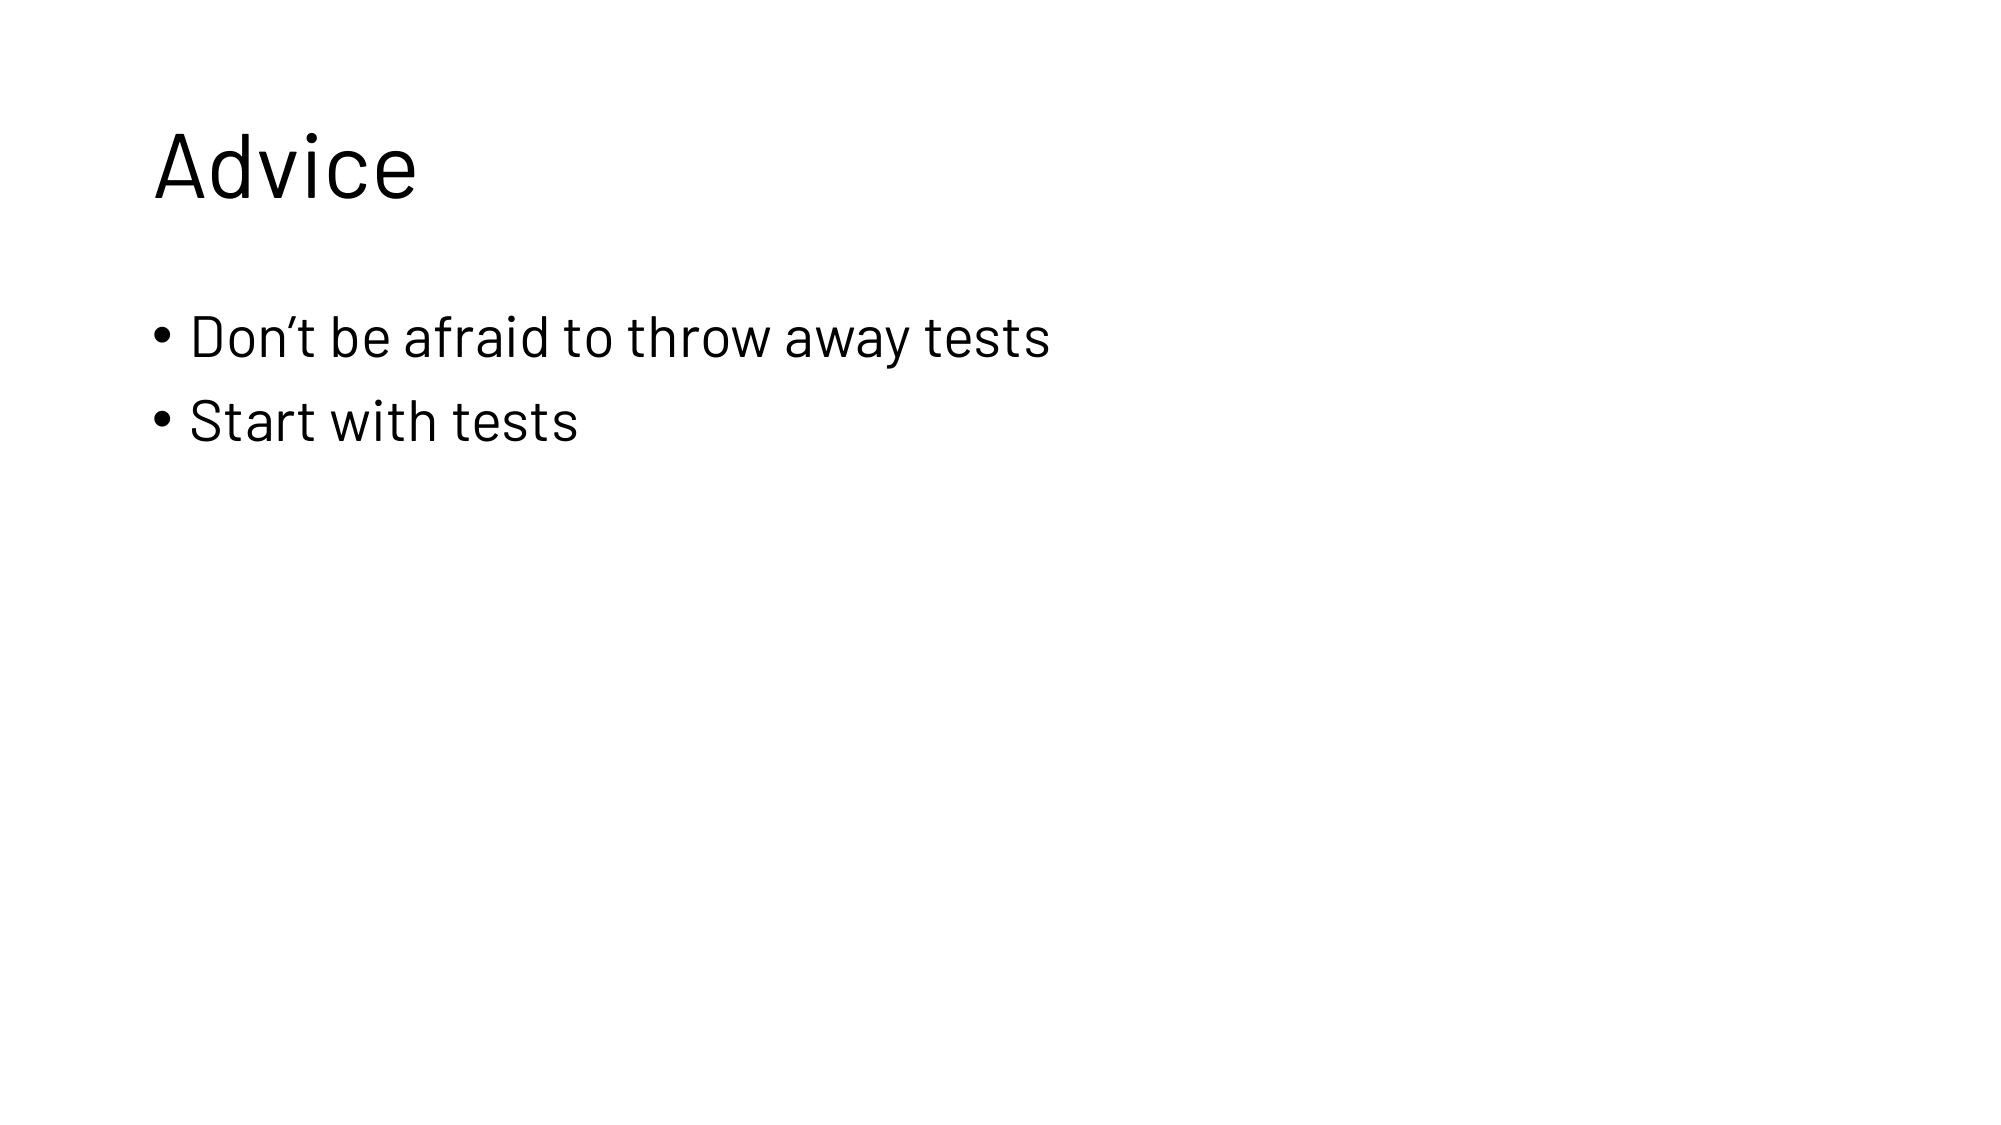

# Advice
Don’t be afraid to throw away tests
Start with tests